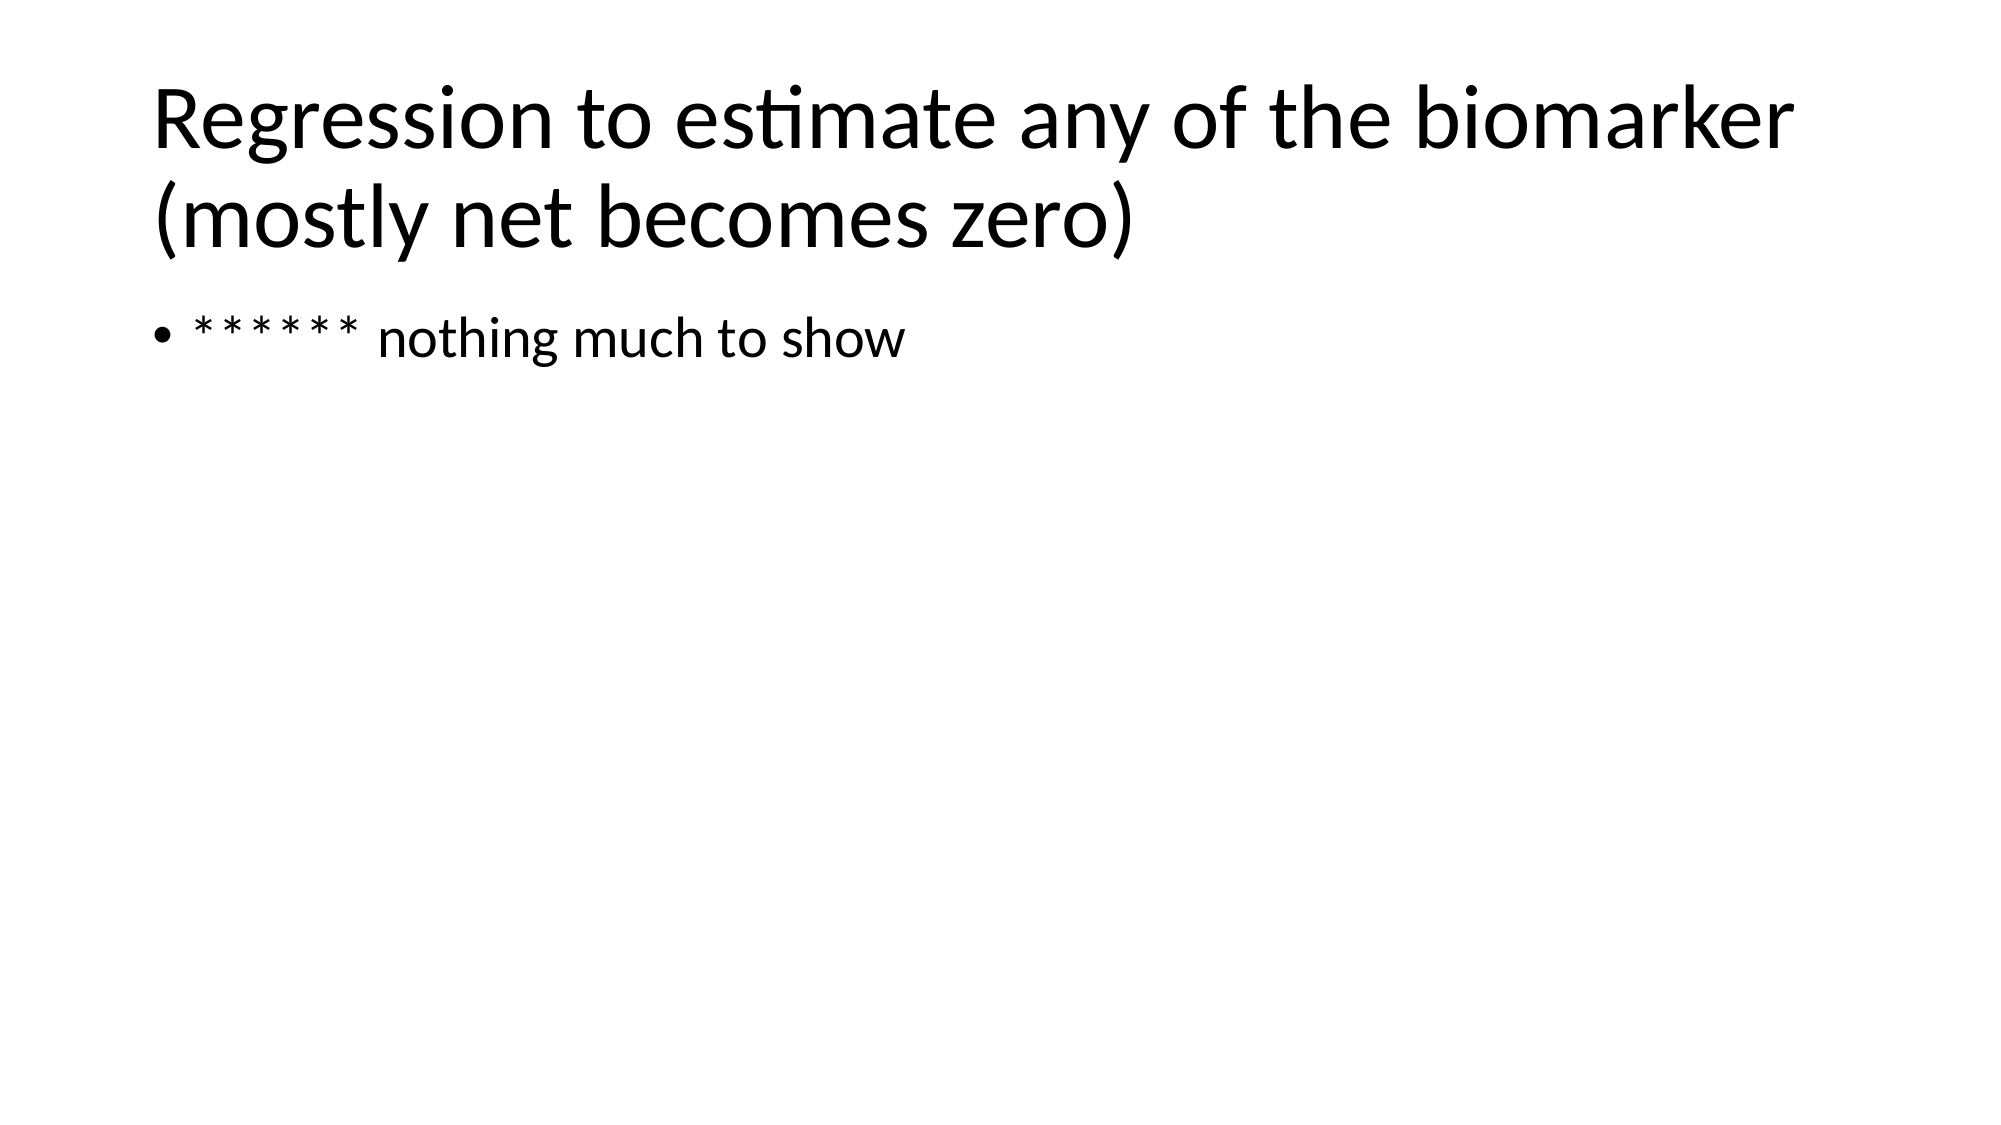

# Regression to estimate any of the biomarker (mostly net becomes zero)
****** nothing much to show